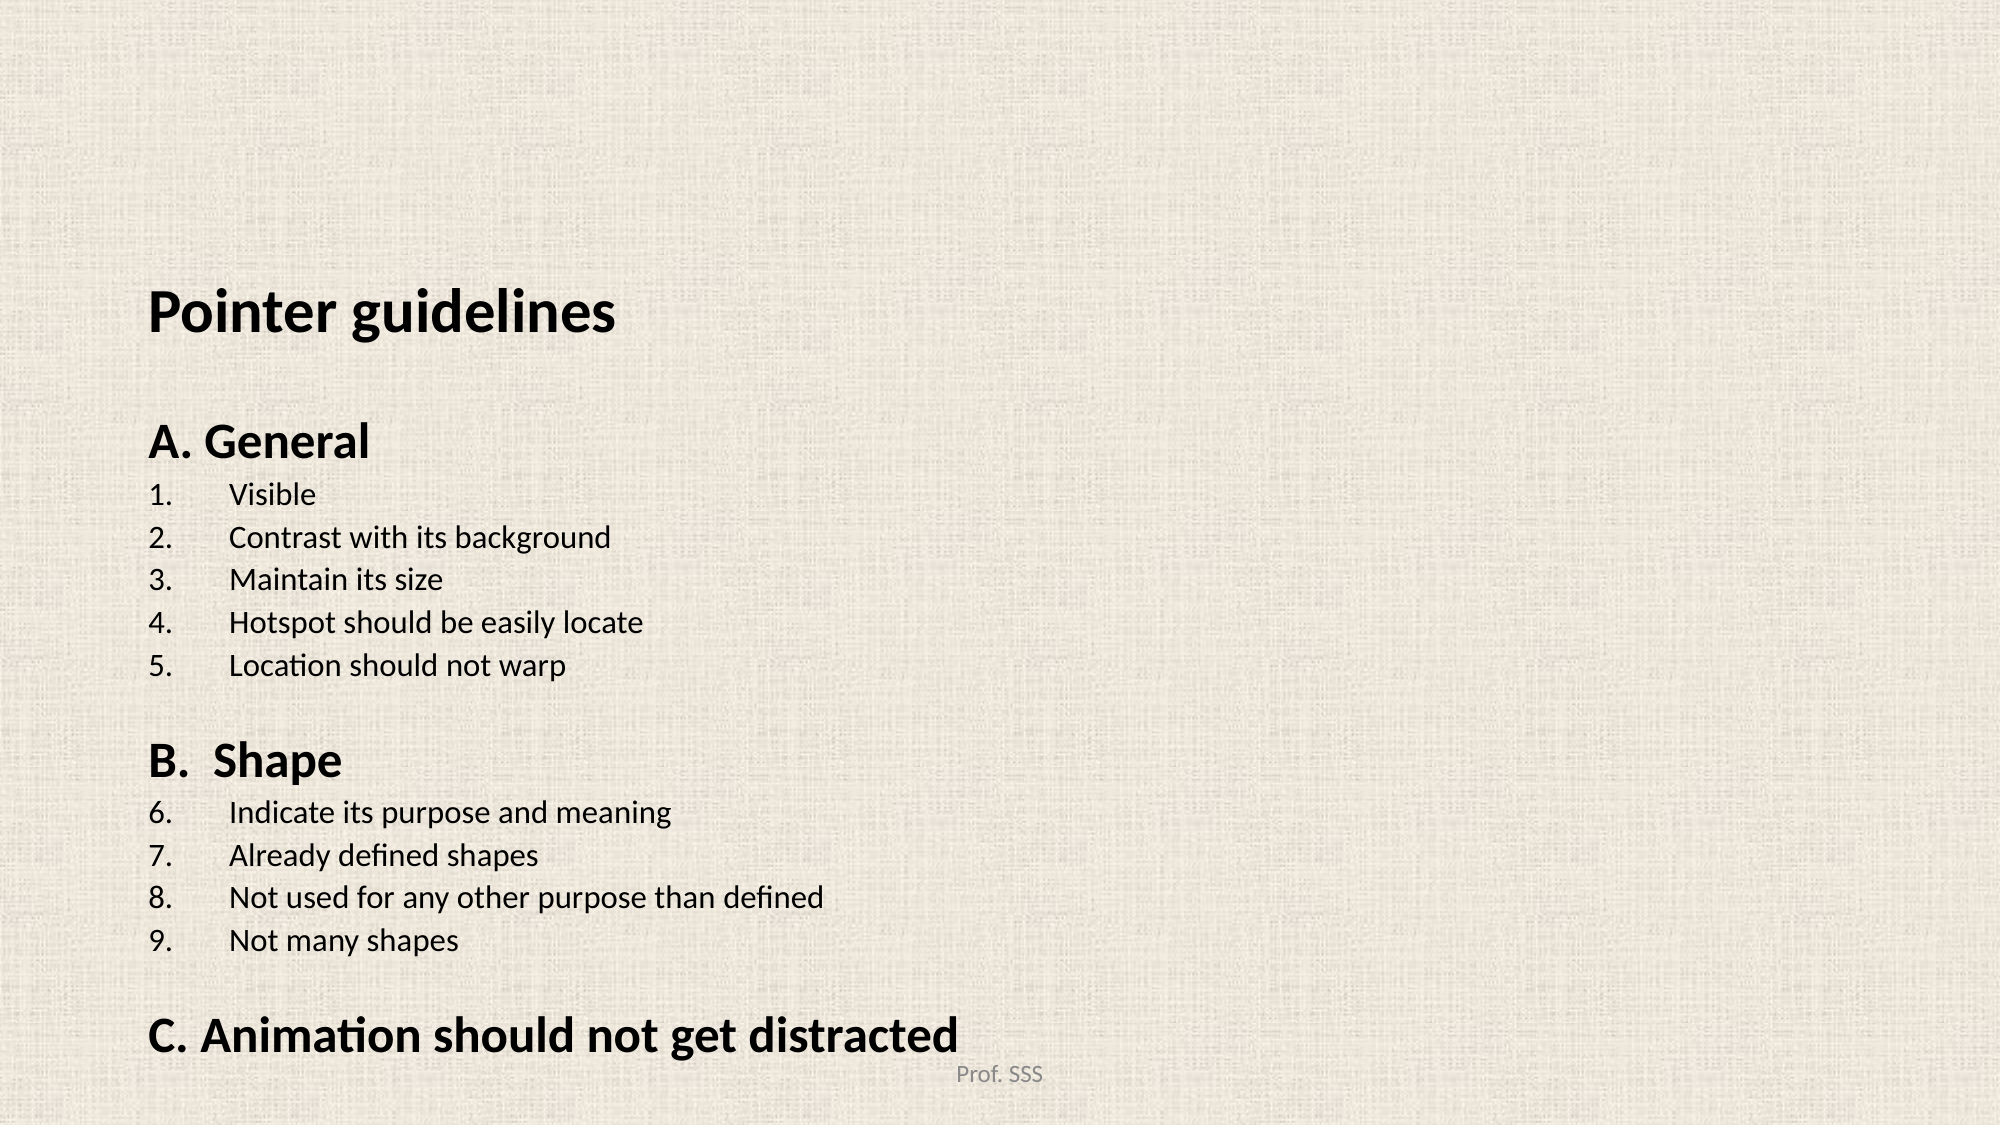

Pointer guidelines

A. General
Visible
Contrast with its background
Maintain its size
Hotspot should be easily locate
Location should not warp

B.  Shape
Indicate its purpose and meaning
Already defined shapes
Not used for any other purpose than defined
Not many shapes

C. Animation should not get distracted
#
Prof. SSS